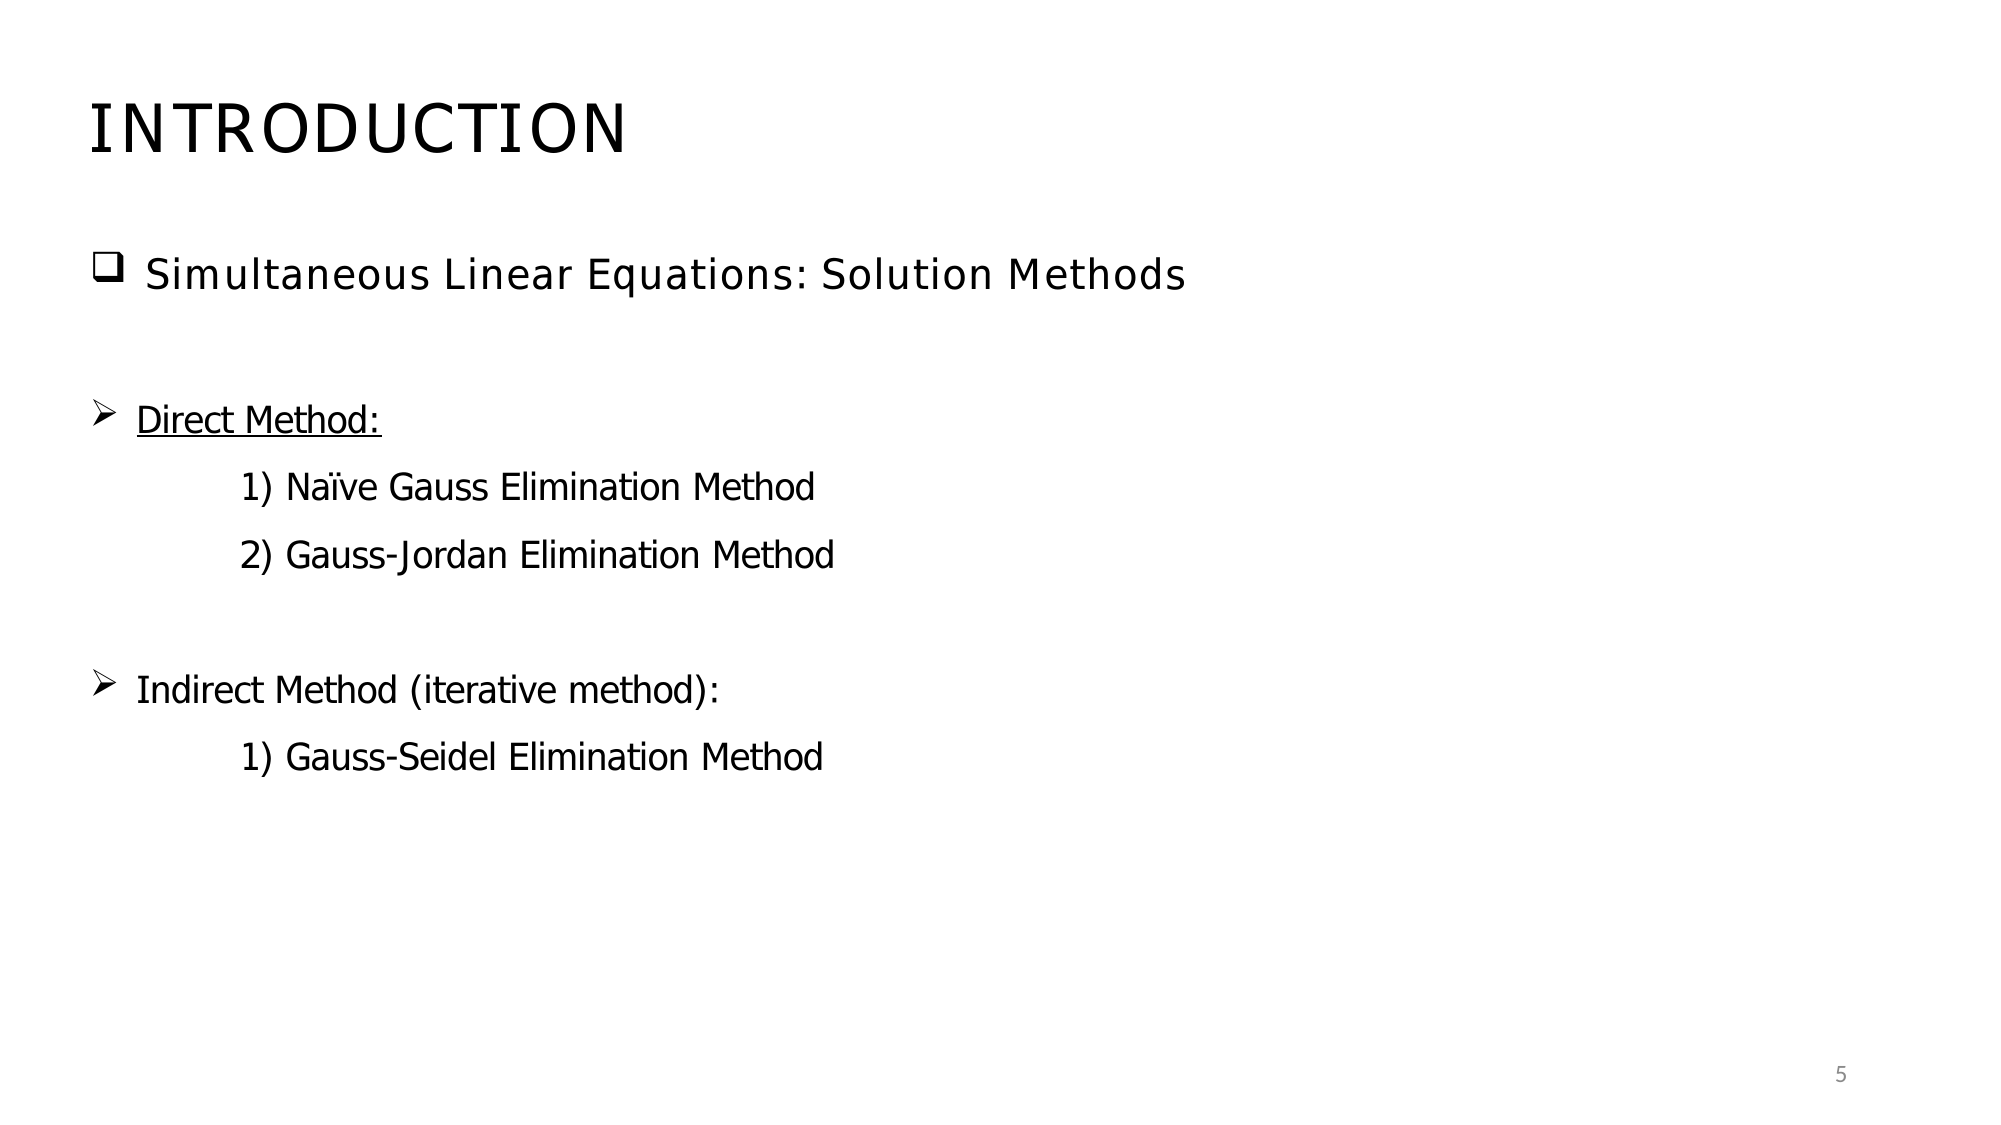

INTRODUCTION
Simultaneous Linear Equations: Solution Methods

Direct Method:
	1) Naïve Gauss Elimination Method
	2) Gauss-Jordan Elimination Method

Indirect Method (iterative method):
	1) Gauss-Seidel Elimination Method
5